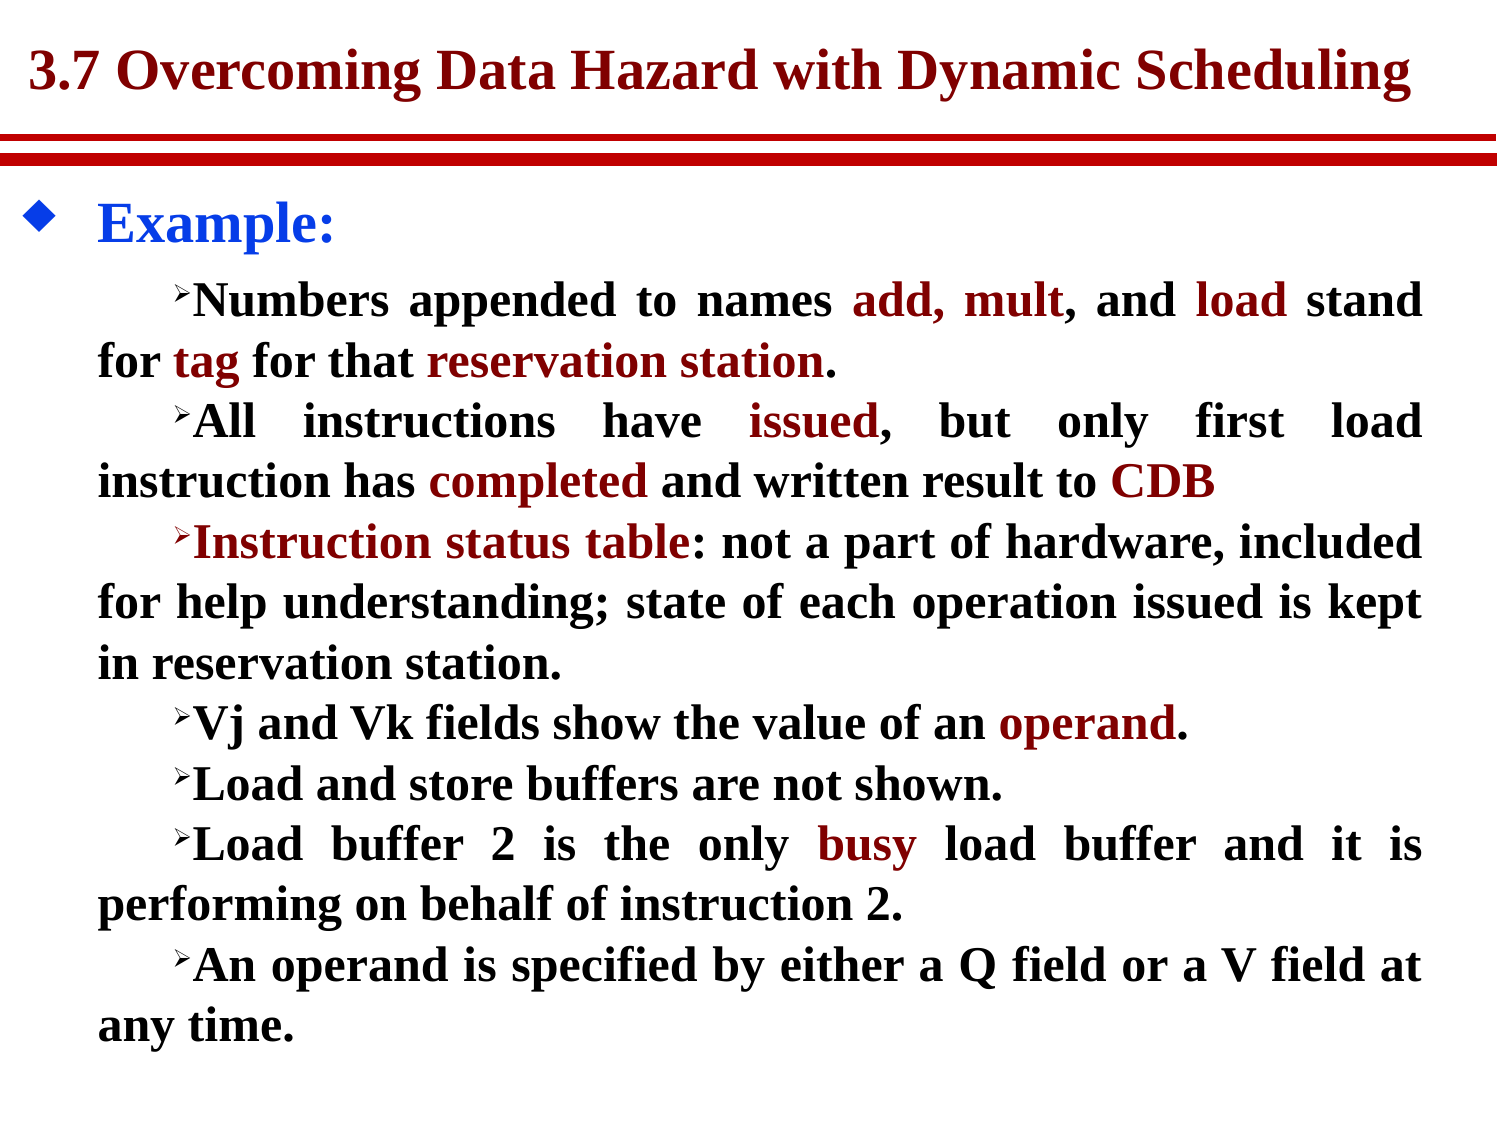

# 3.7 Overcoming Data Hazard with Dynamic Scheduling
Example:
Numbers appended to names add, mult, and load stand for tag for that reservation station.
All instructions have issued, but only first load instruction has completed and written result to CDB
Instruction status table: not a part of hardware, included for help understanding; state of each operation issued is kept in reservation station.
Vj and Vk fields show the value of an operand.
Load and store buffers are not shown.
Load buffer 2 is the only busy load buffer and it is performing on behalf of instruction 2.
An operand is specified by either a Q field or a V field at any time.